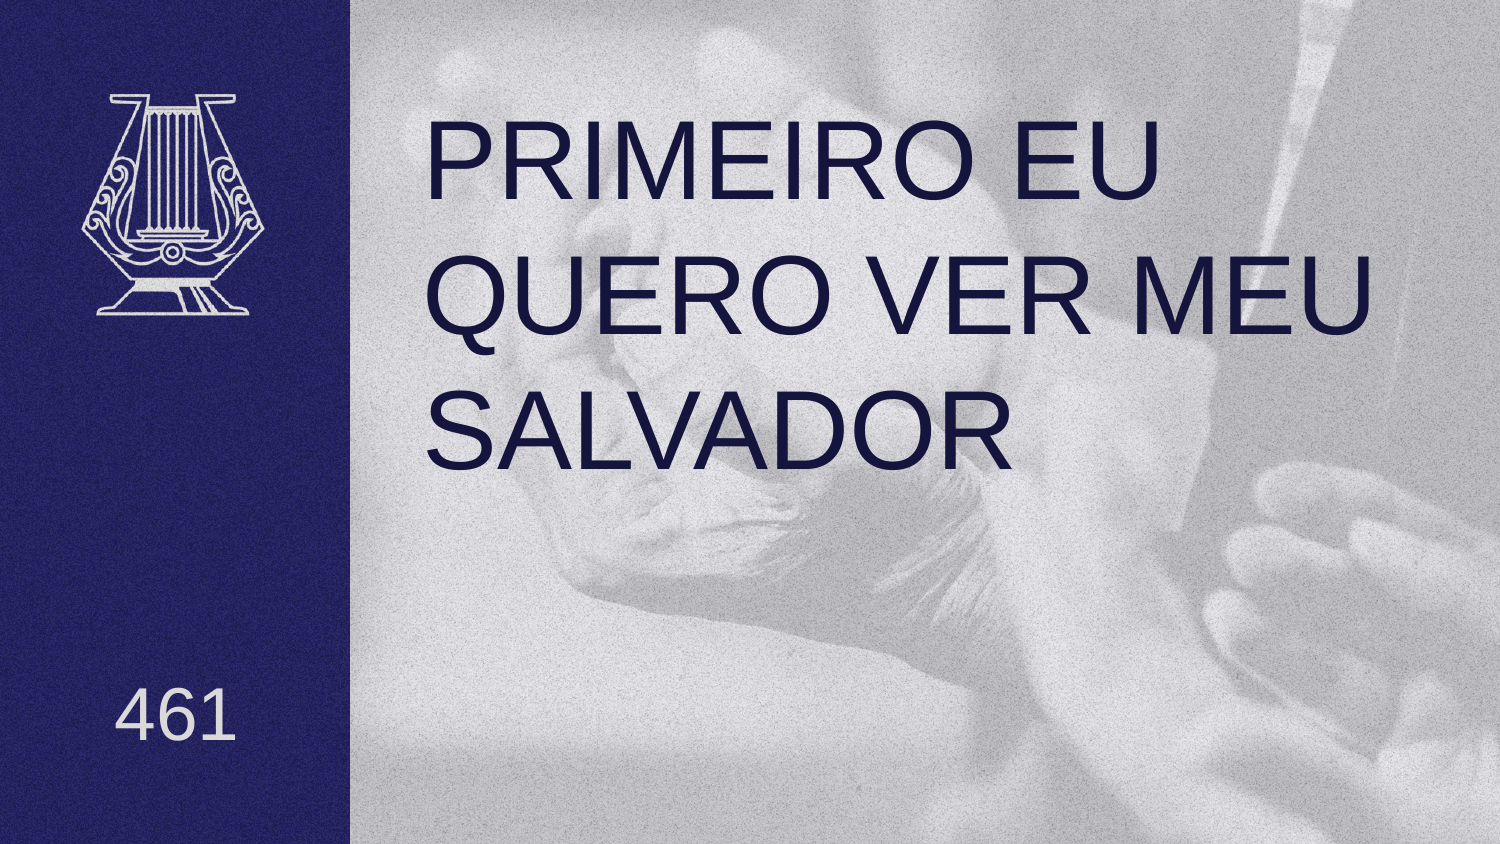

# PRIMEIRO EU QUERO VER MEU SALVADOR
461